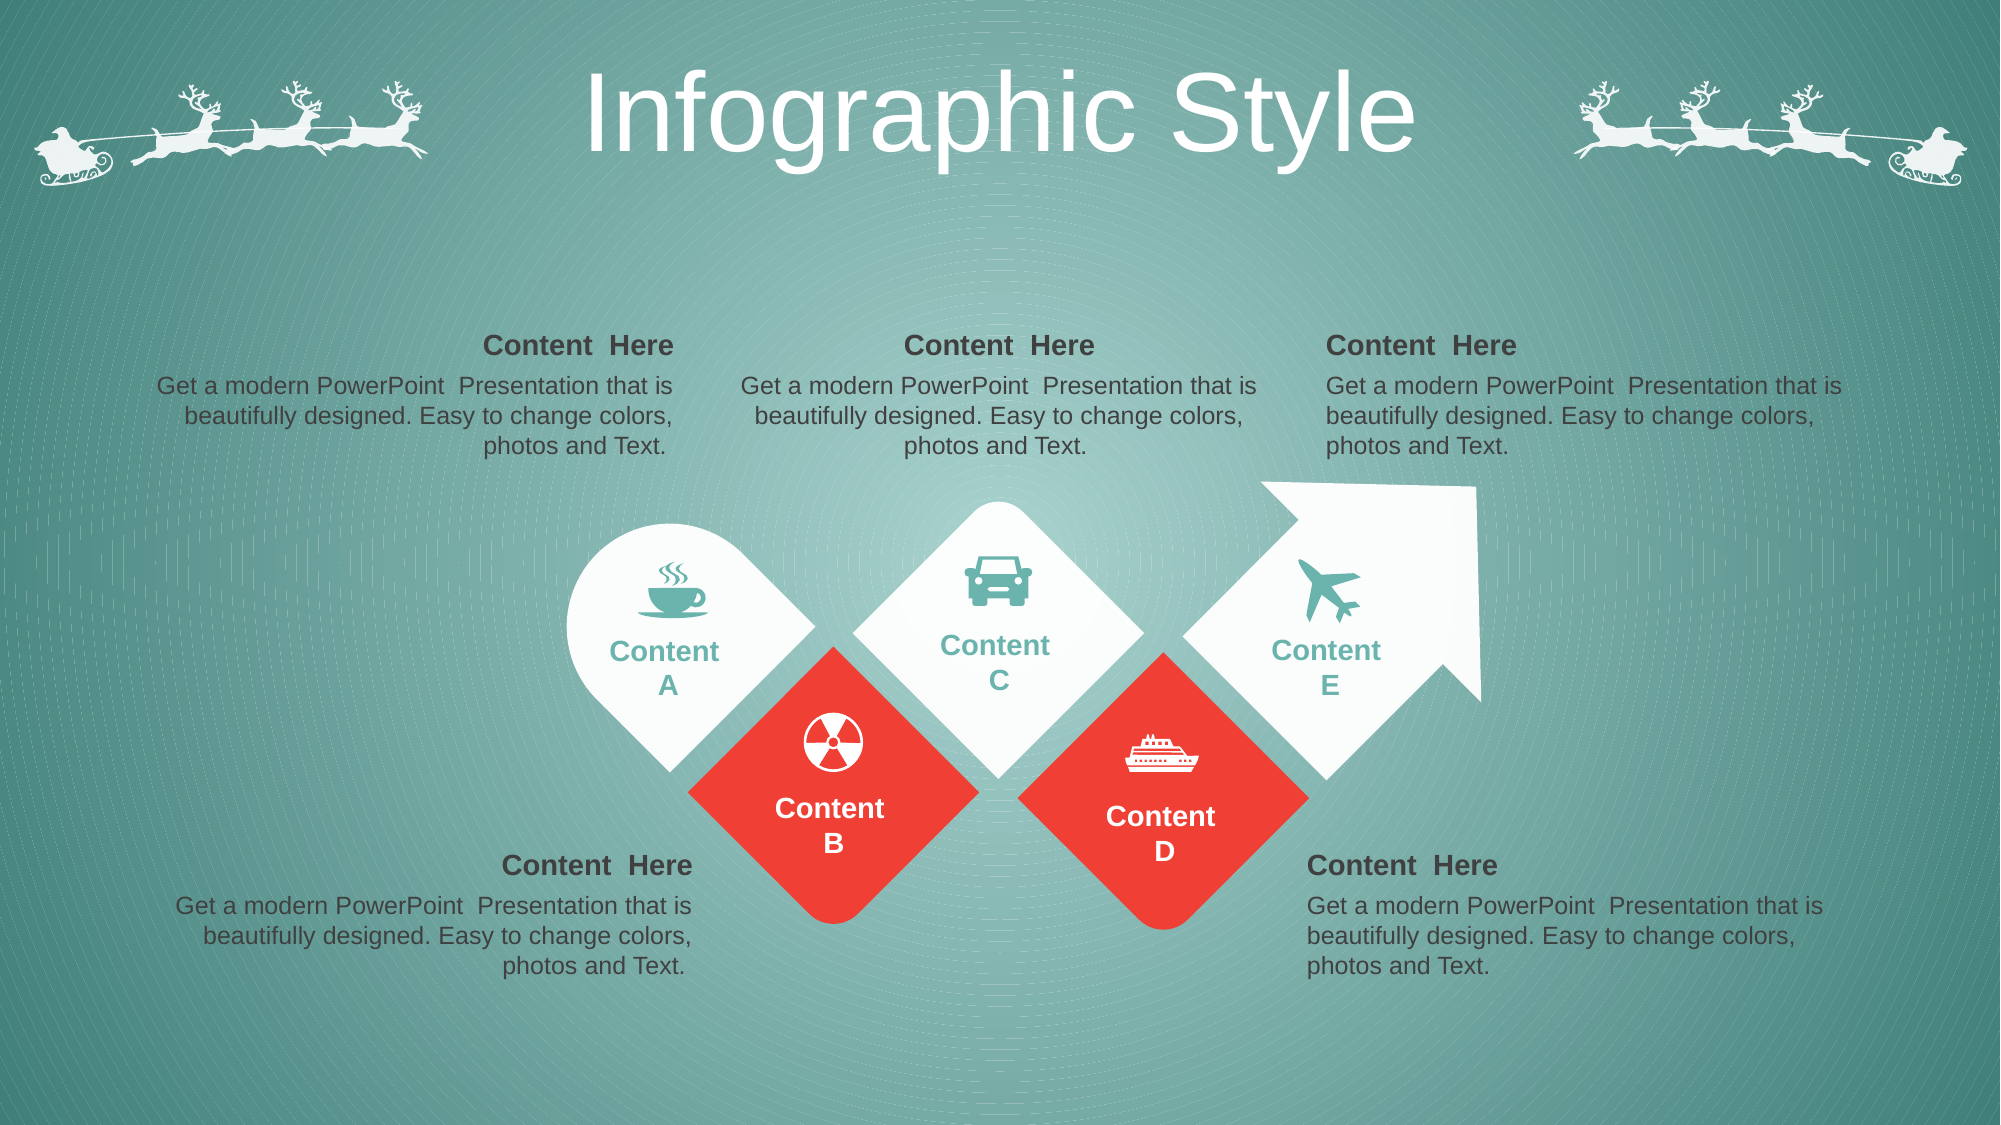

Infographic Style
Content  Here
Get a modern PowerPoint  Presentation that is beautifully designed. Easy to change colors, photos and Text.
Content  Here
Get a modern PowerPoint  Presentation that is beautifully designed. Easy to change colors, photos and Text.
Content  Here
Get a modern PowerPoint  Presentation that is beautifully designed. Easy to change colors, photos and Text.

Content  C
Content  E
Content  A

Content  B
Content  D
Content  Here
Get a modern PowerPoint  Presentation that is beautifully designed. Easy to change colors, photos and Text.
Content  Here
Get a modern PowerPoint  Presentation that is beautifully designed. Easy to change colors, photos and Text.